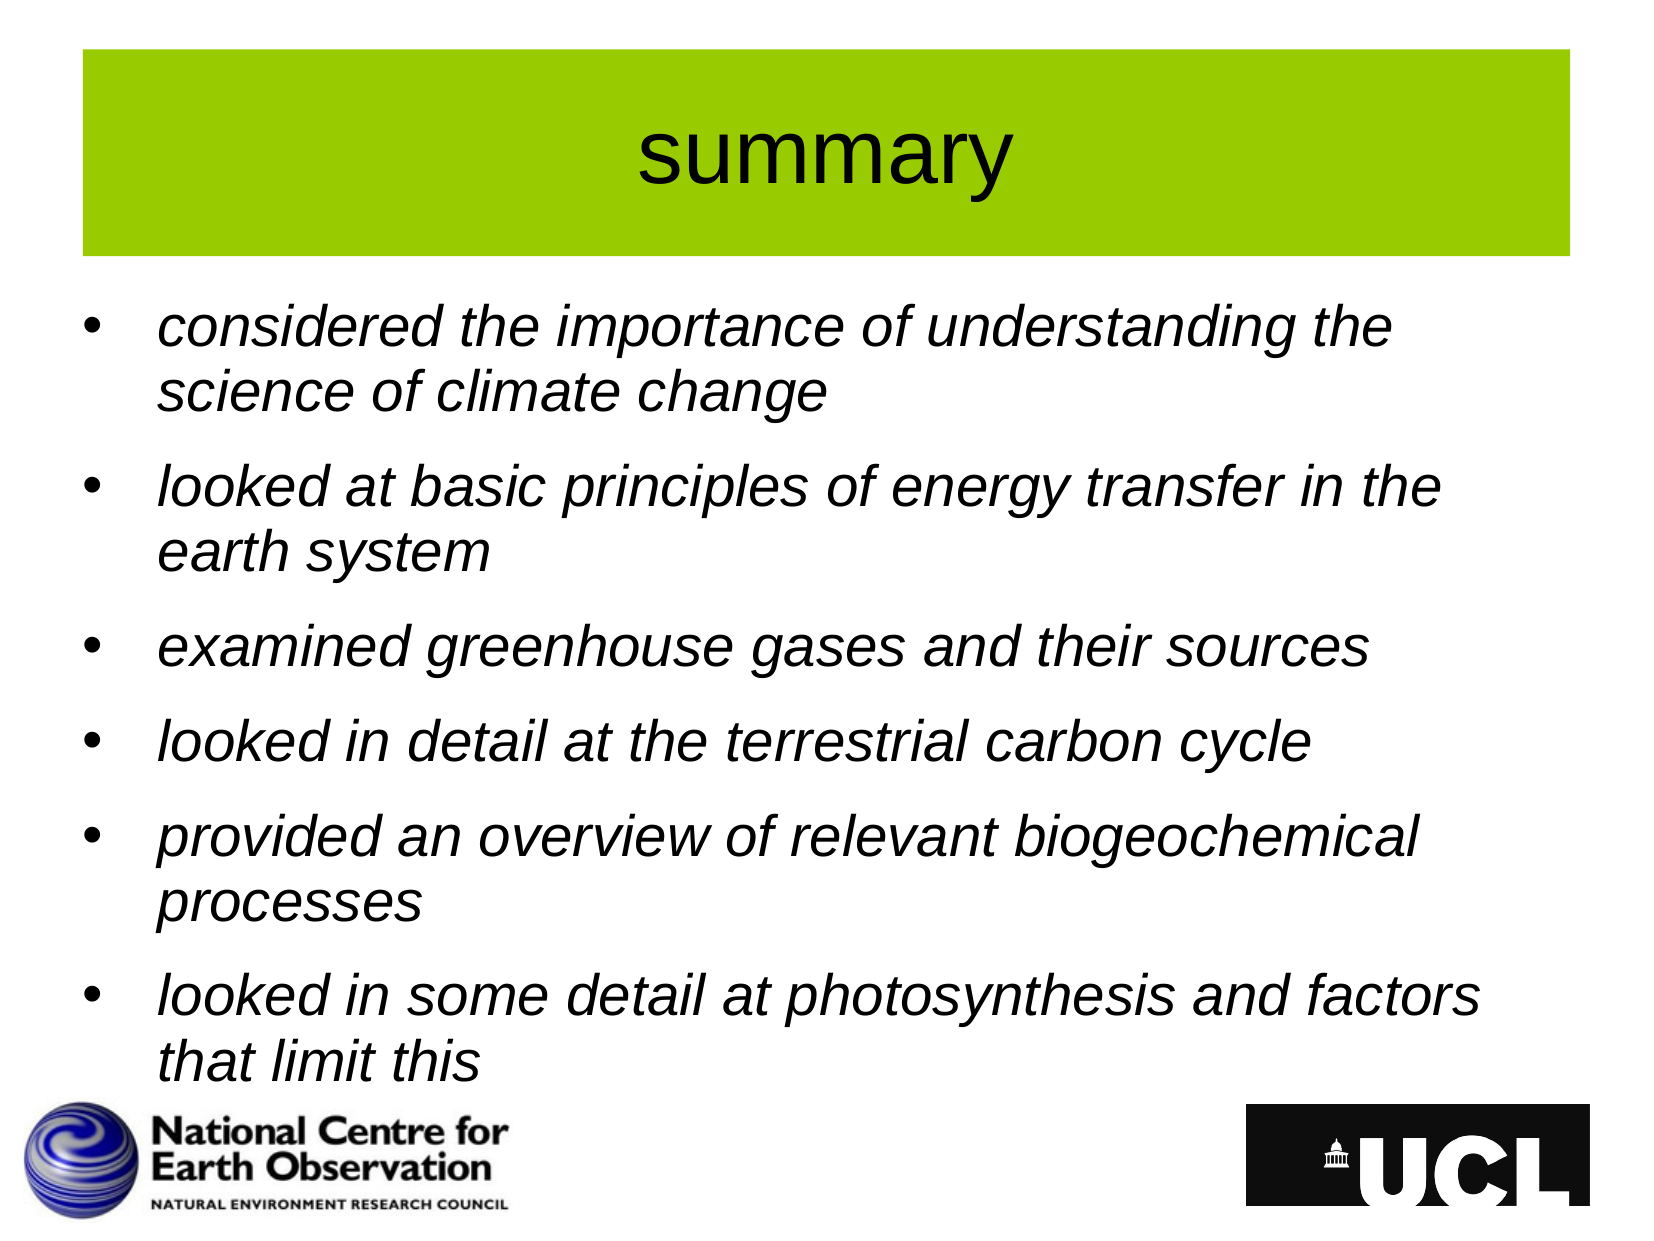

# summary
considered the importance of understanding the science of climate change
looked at basic principles of energy transfer in the earth system
examined greenhouse gases and their sources
looked in detail at the terrestrial carbon cycle
provided an overview of relevant biogeochemical processes
looked in some detail at photosynthesis and factors that limit this